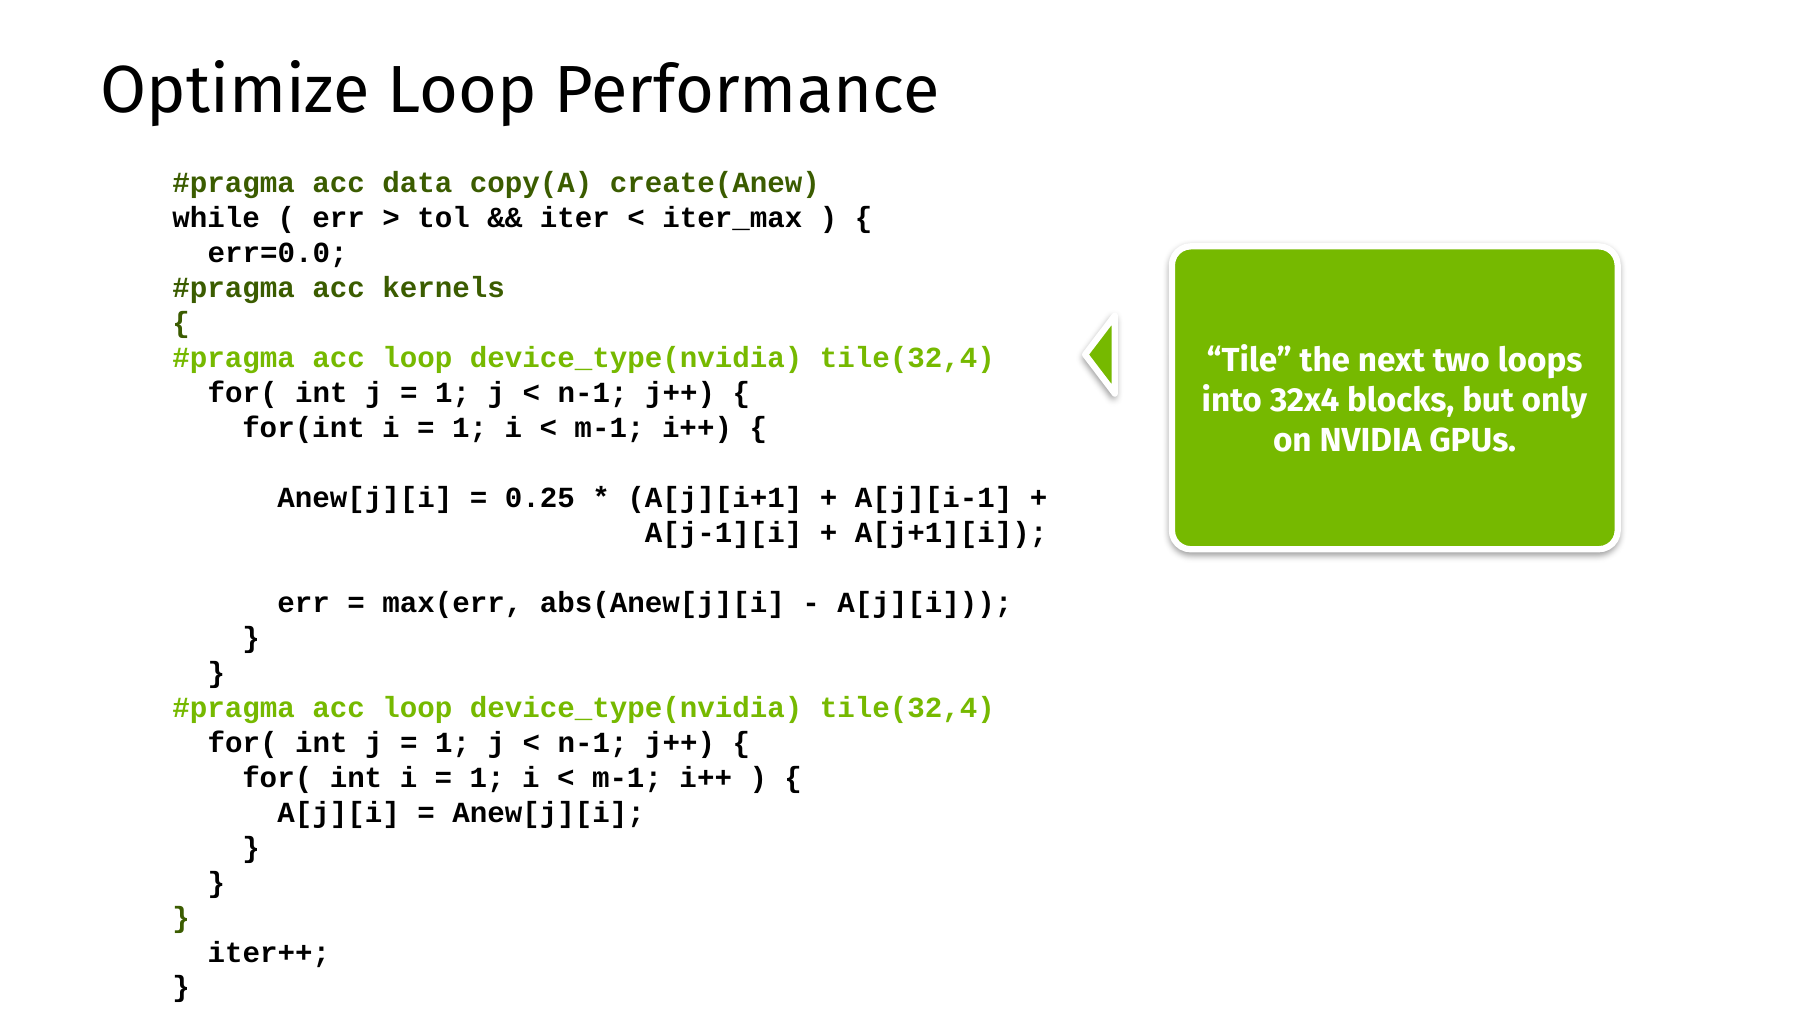

# Optimize Loop Performance
#pragma acc data copy(A) create(Anew)
while ( err > tol && iter < iter_max ) {
  err=0.0;
#pragma acc kernels
{
#pragma acc loop device_type(nvidia) tile(32,4)
  for( int j = 1; j < n-1; j++) {
    for(int i = 1; i < m-1; i++) {

      Anew[j][i] = 0.25 * (A[j][i+1] + A[j][i-1] +
                           A[j-1][i] + A[j+1][i]);

      err = max(err, abs(Anew[j][i] - A[j][i]));
    }
  }
#pragma acc loop device_type(nvidia) tile(32,4)
  for( int j = 1; j < n-1; j++) {
    for( int i = 1; i < m-1; i++ ) {
      A[j][i] = Anew[j][i];
    }
  }
}
  iter++;
}
“Tile” the next two loops into 32x4 blocks, but only on NVIDIA GPUs.